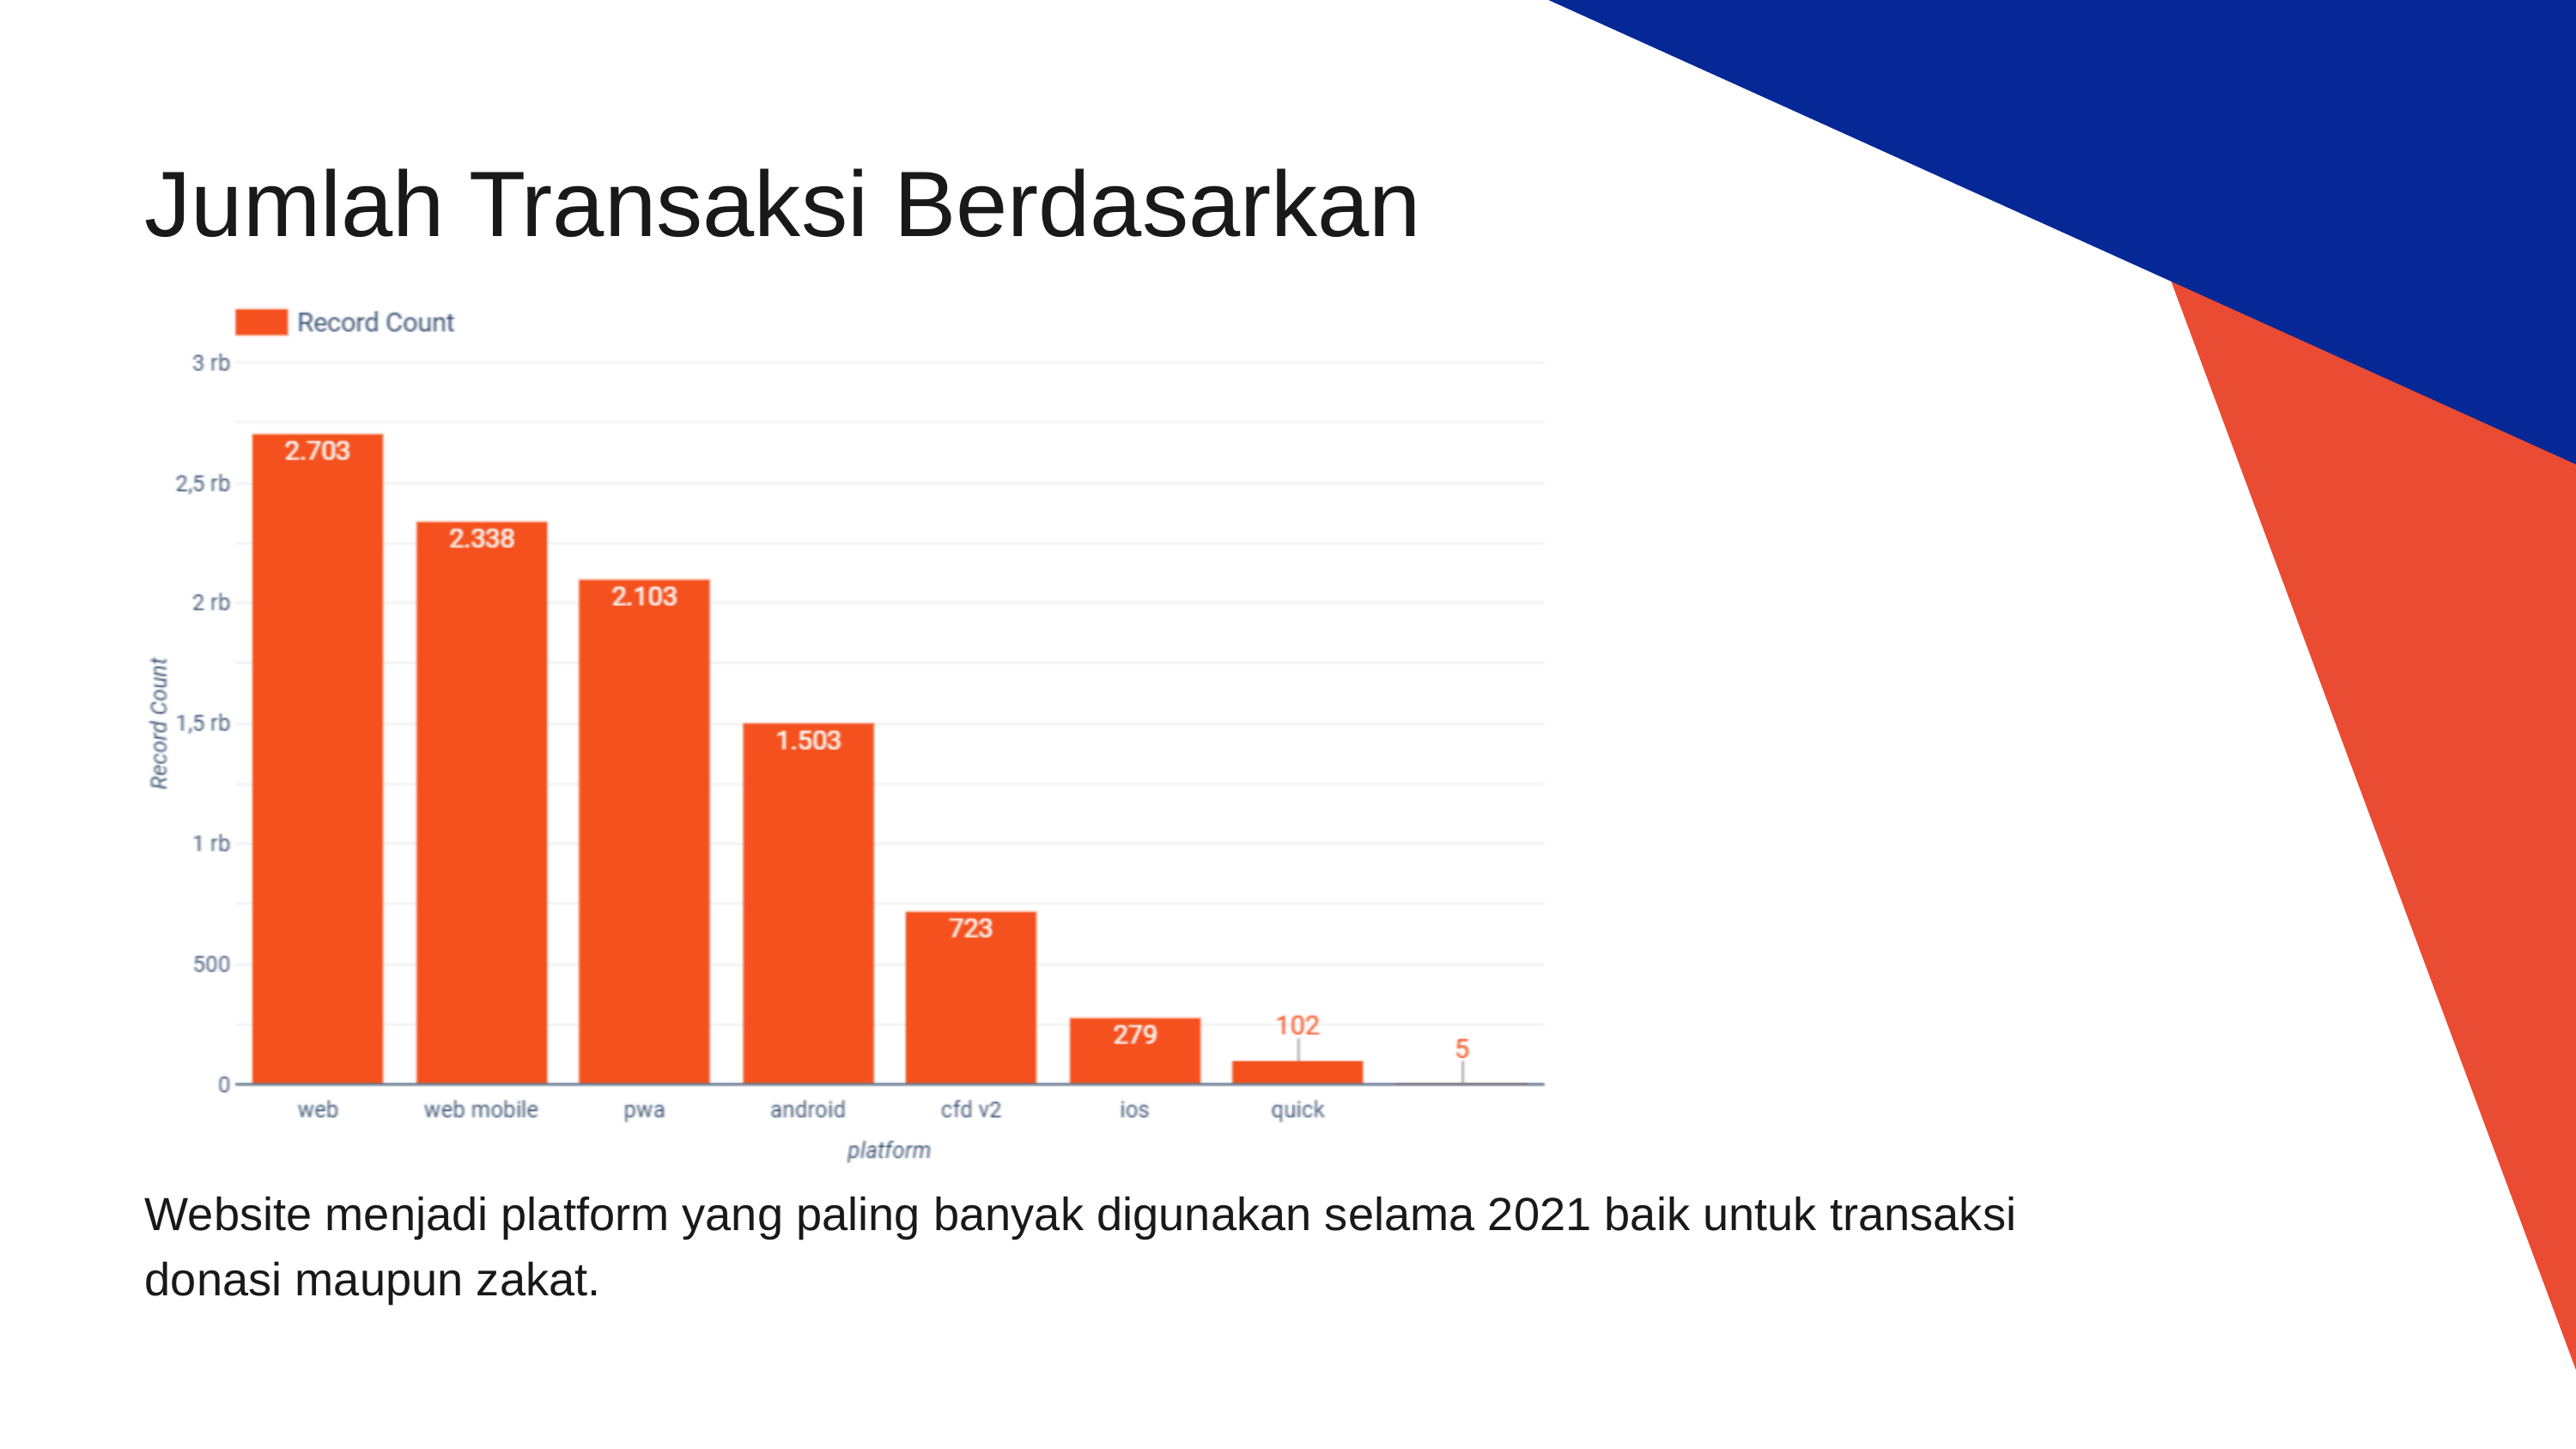

Jumlah Transaksi Berdasarkan Platform

Website menjadi platform yang paling banyak digunakan selama 2021 baik untuk transaksi donasi maupun zakat.